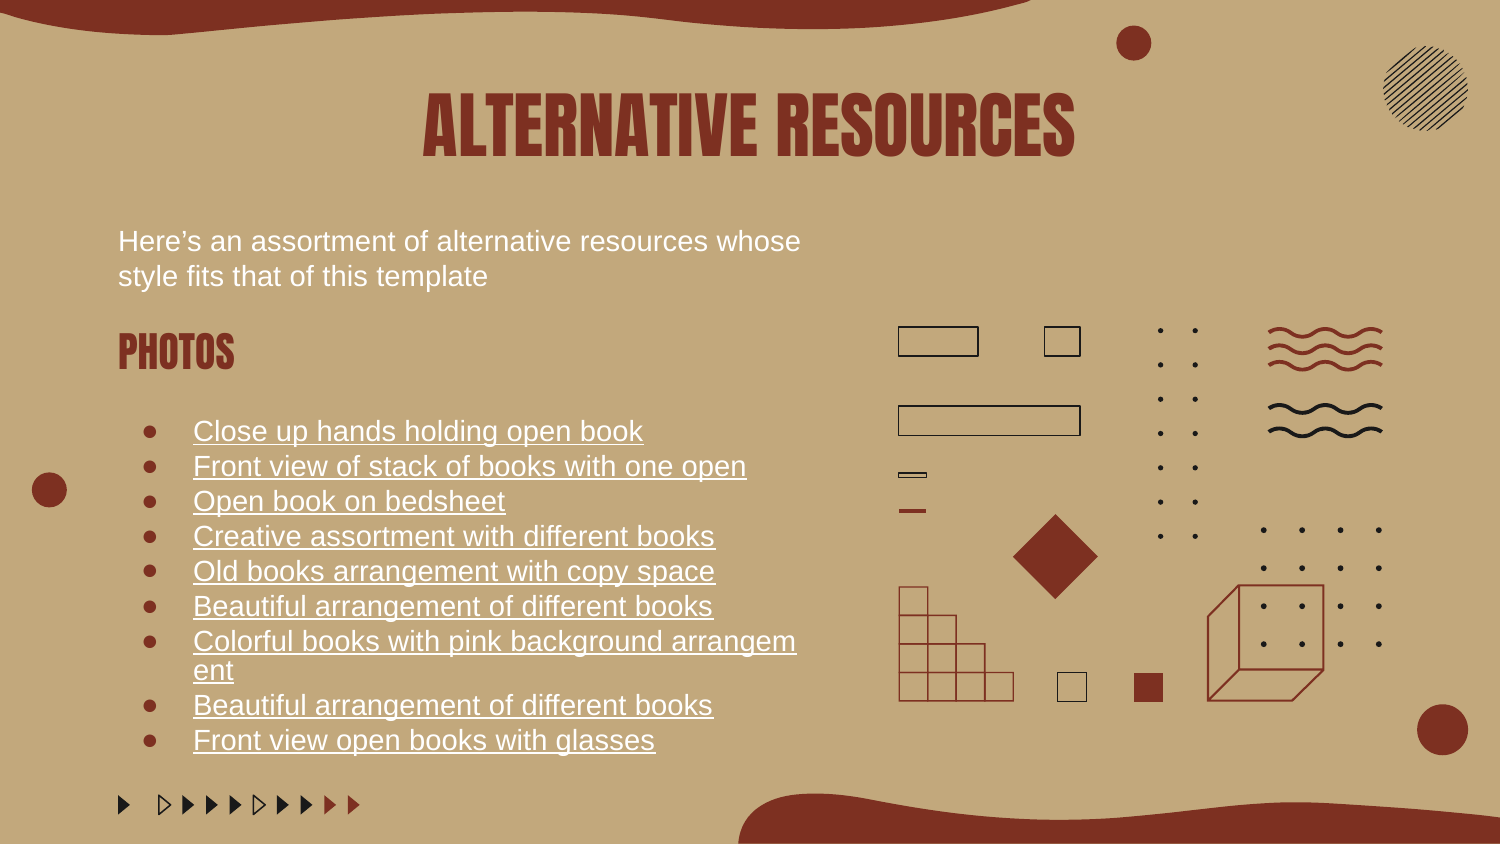

# ALTERNATIVE RESOURCES
Here’s an assortment of alternative resources whose style fits that of this template

PHOTOS

Close up hands holding open book
Front view of stack of books with one open
Open book on bedsheet
Creative assortment with different books
Old books arrangement with copy space
Beautiful arrangement of different books
Colorful books with pink background arrangement
Beautiful arrangement of different books
Front view open books with glasses